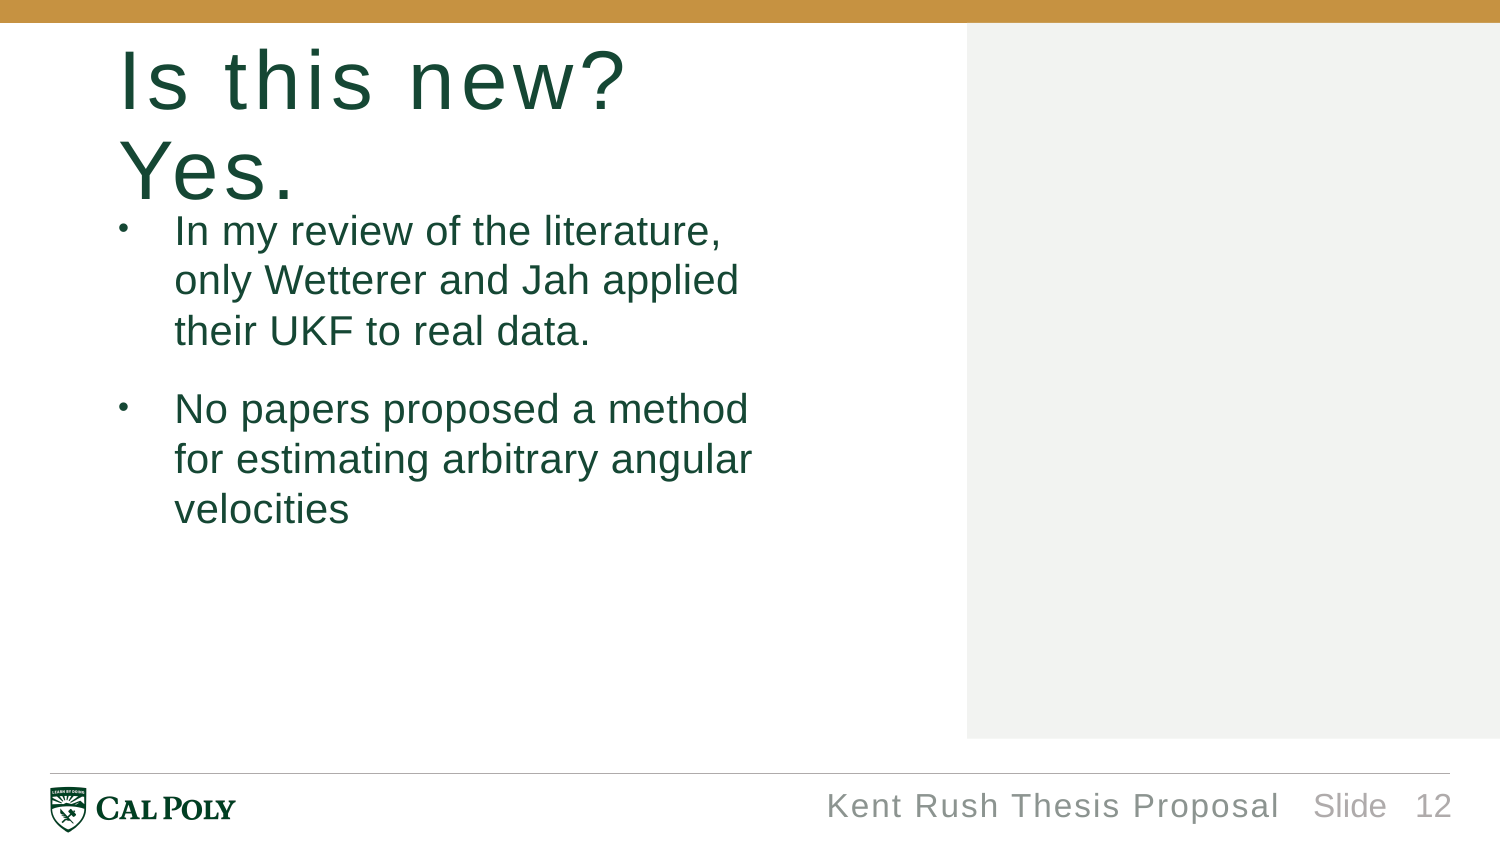

# Is this new? Yes.
In my review of the literature, only Wetterer and Jah applied their UKF to real data.
No papers proposed a method for estimating arbitrary angular velocities
Kent Rush Thesis Proposal
Slide   12